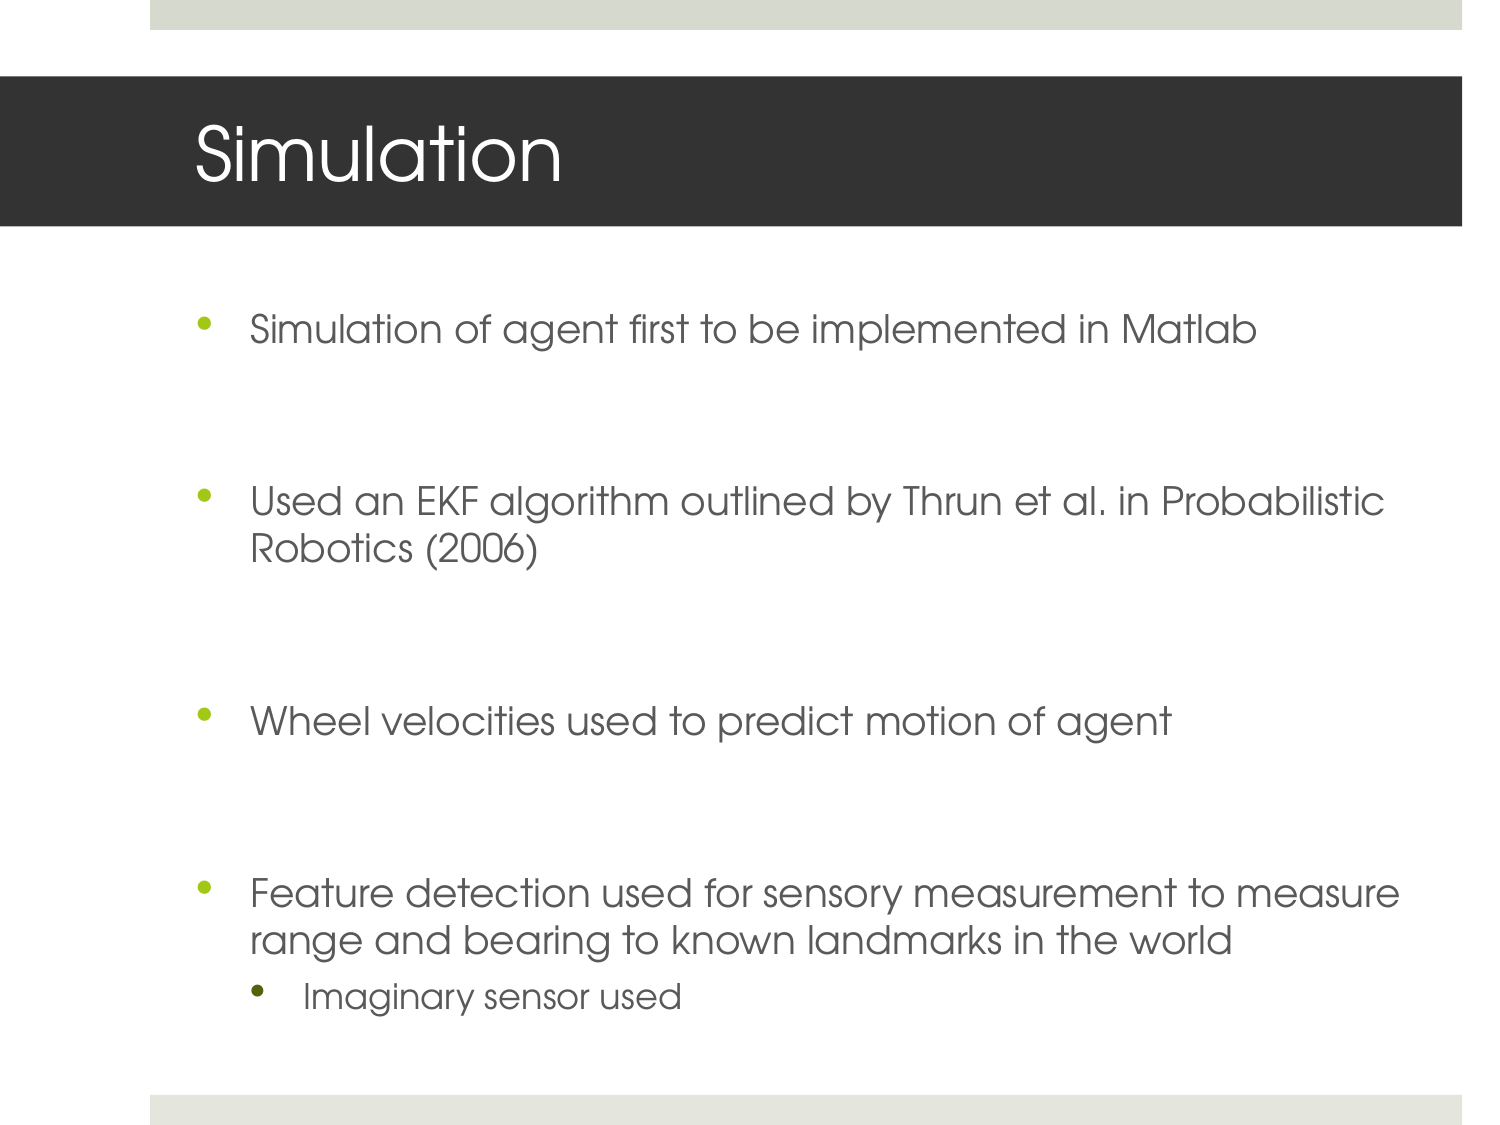

# Simulation
Simulation of agent first to be implemented in Matlab

Used an EKF algorithm outlined by Thrun et al. in Probabilistic Robotics (2006)

Wheel velocities used to predict motion of agent

Feature detection used for sensory measurement to measure range and bearing to known landmarks in the world
Imaginary sensor used